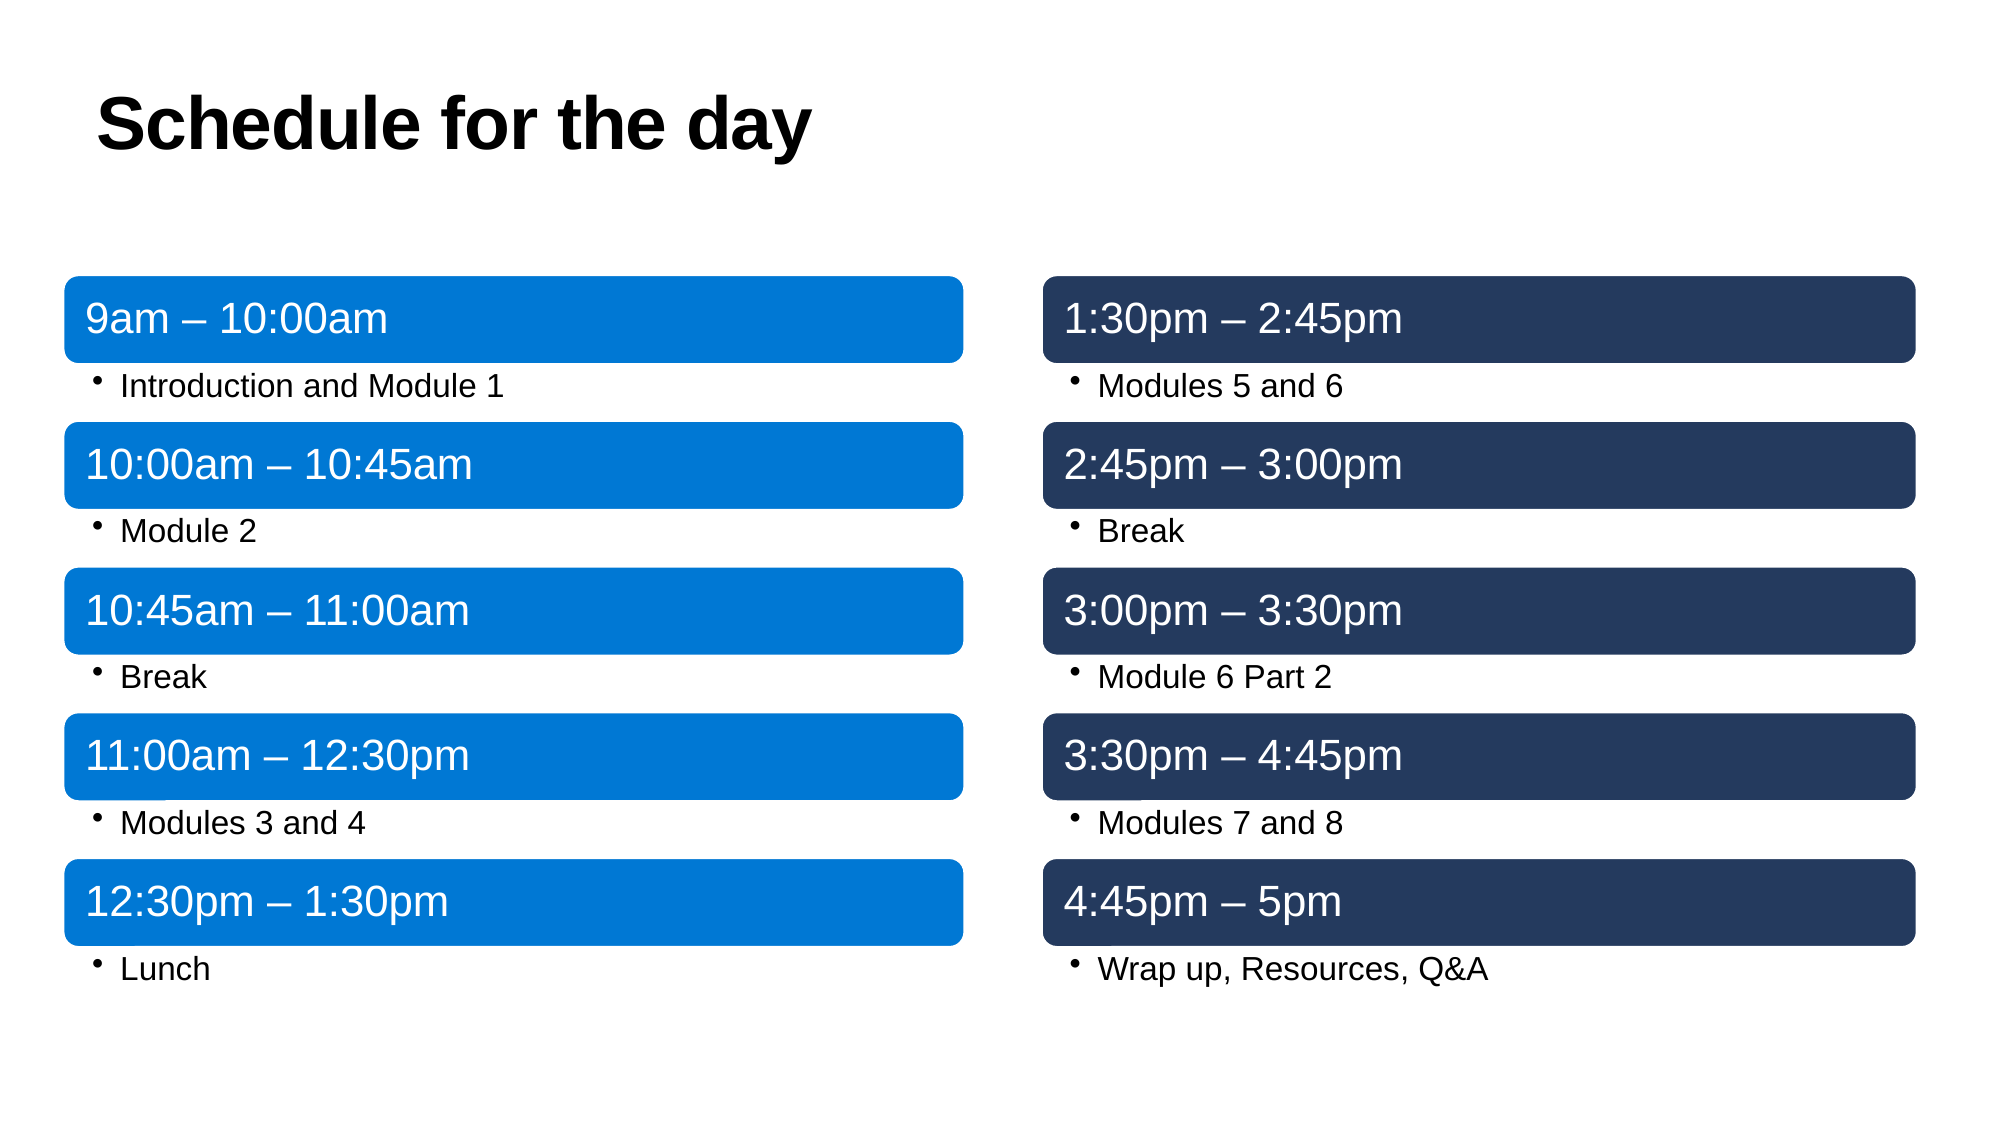

# Schedule for the day
9am – 10:00am
Introduction and Module 1
10:00am – 10:45am
Module 2
10:45am – 11:00am
Break
11:00am – 12:30pm
Modules 3 and 4
12:30pm – 1:30pm
Lunch
1:30pm – 2:45pm
Modules 5 and 6
2:45pm – 3:00pm
Break
3:00pm – 3:30pm
Module 6 Part 2
3:30pm – 4:45pm
Modules 7 and 8
4:45pm – 5pm
Wrap up, Resources, Q&A